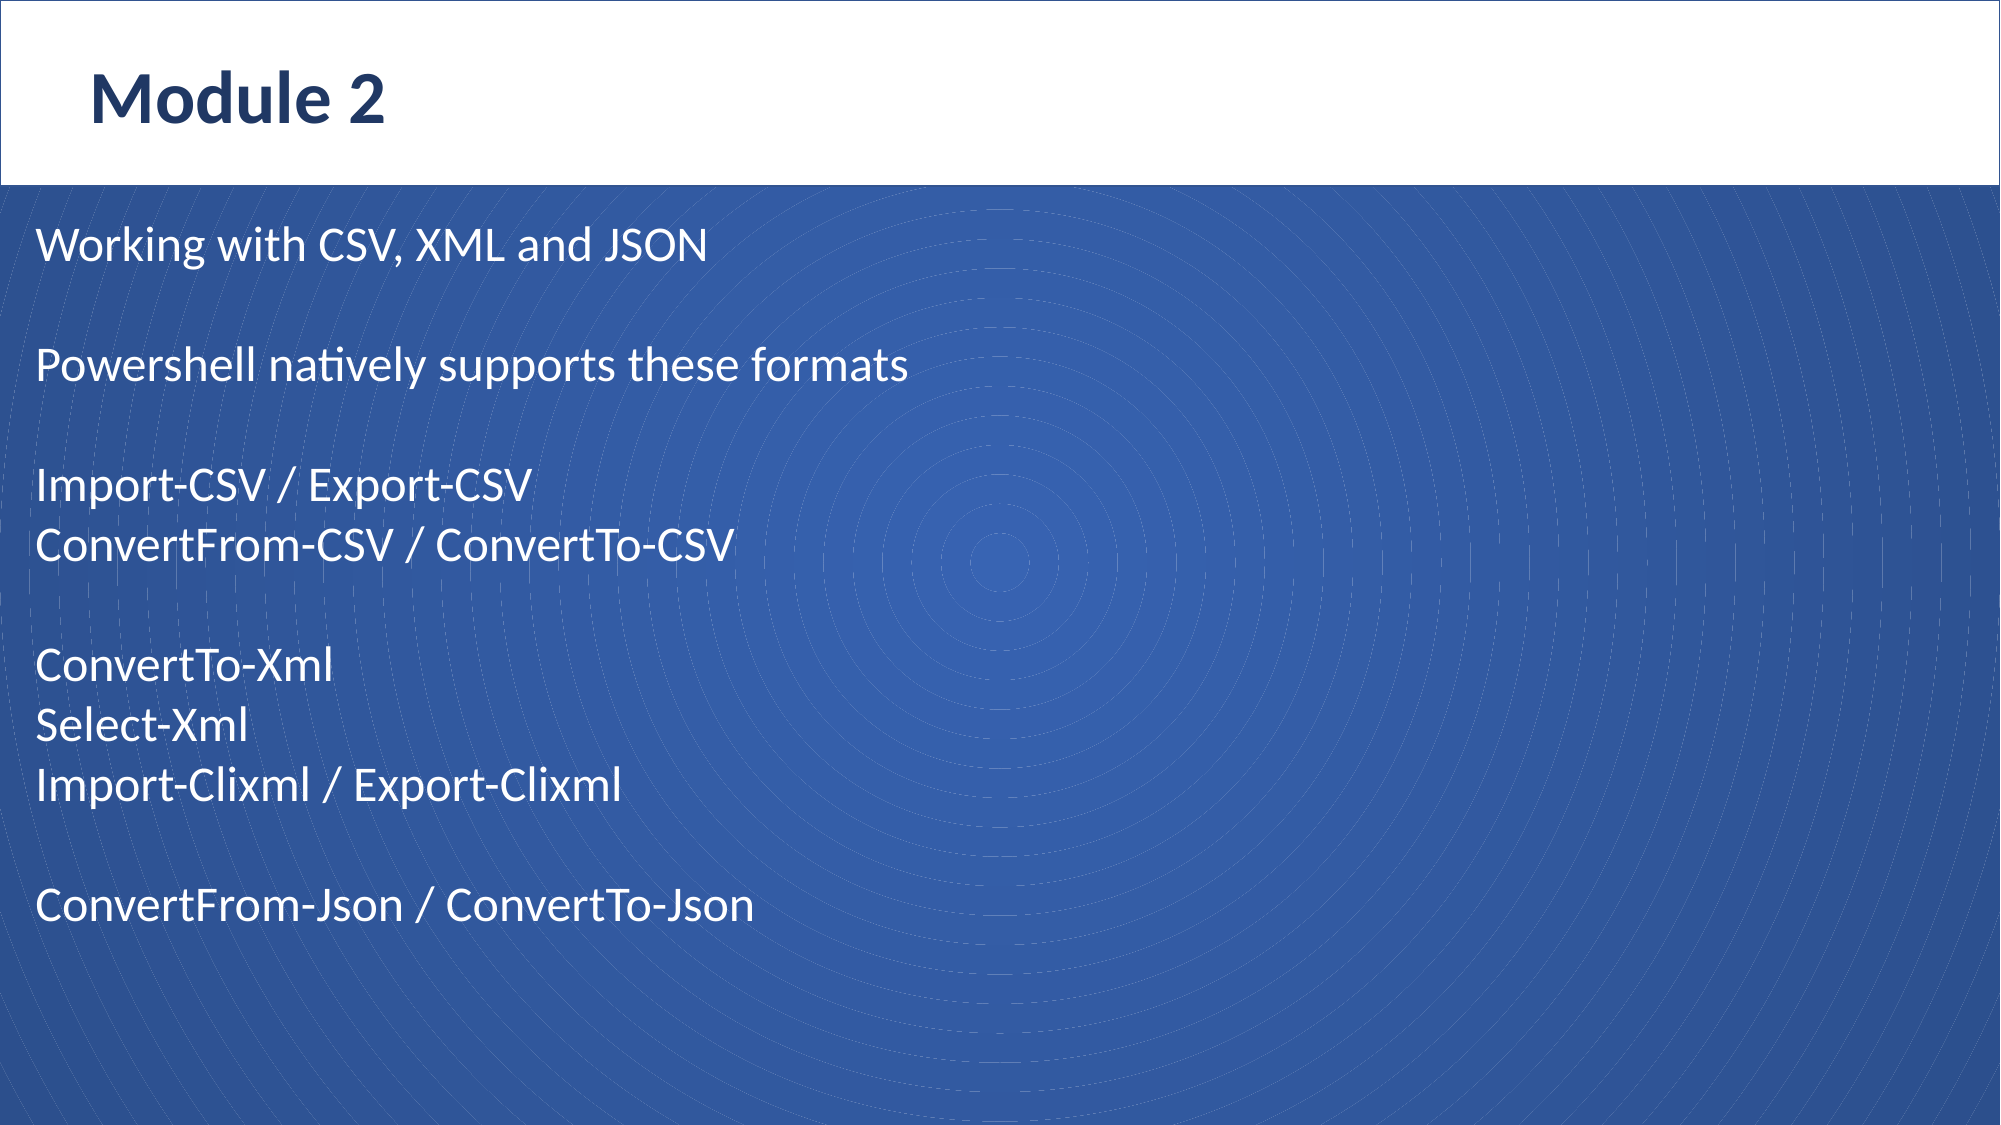

Module 2
Working with CSV, XML and JSON

Powershell natively supports these formats

Import-CSV / Export-CSV
ConvertFrom-CSV / ConvertTo-CSV

ConvertTo-Xml
Select-Xml
Import-Clixml / Export-Clixml

ConvertFrom-Json / ConvertTo-Json